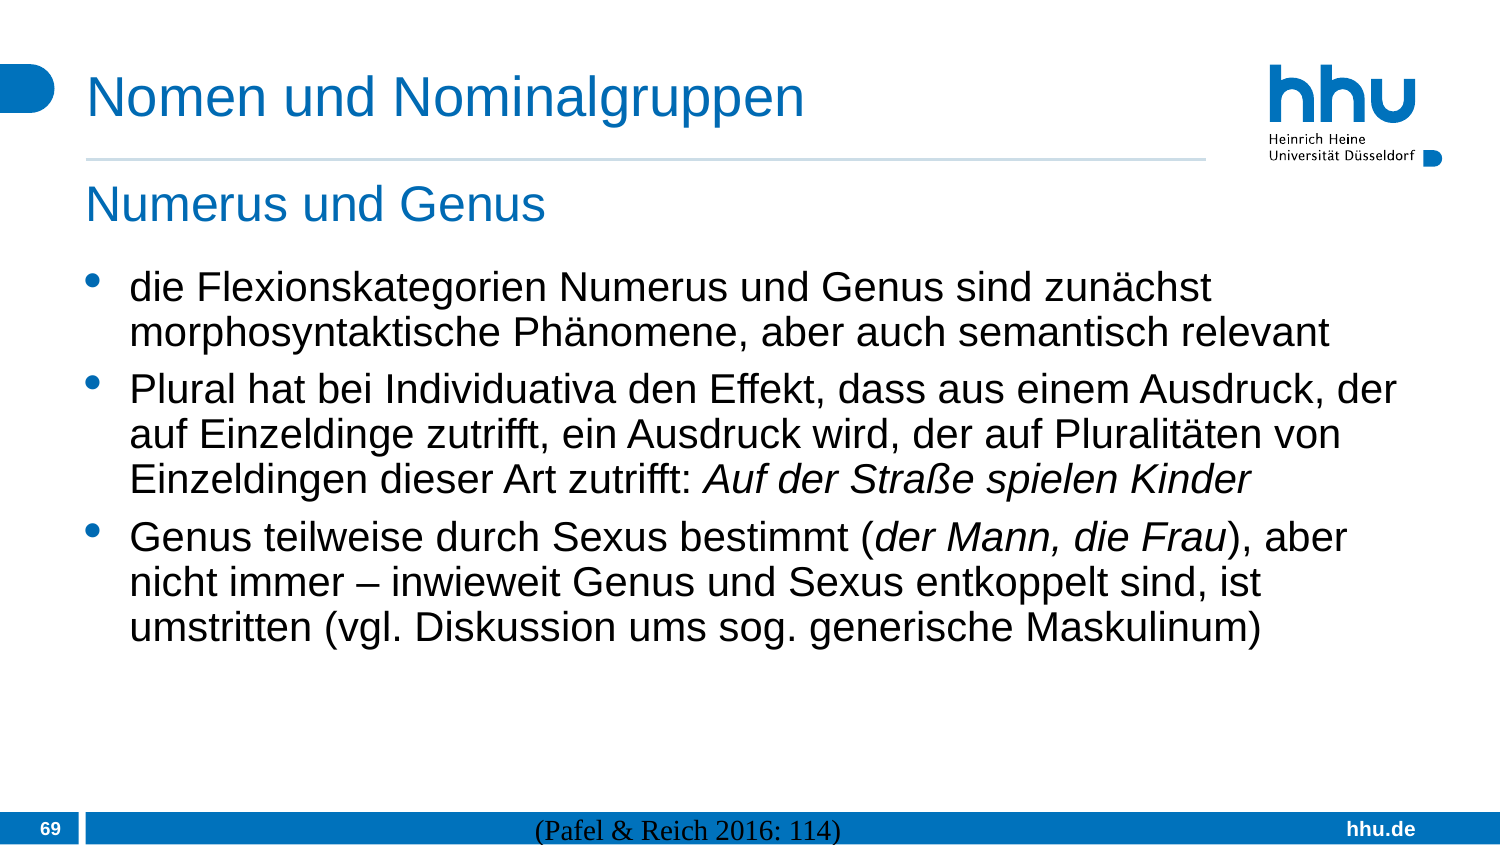

# Nomen und Nominalgruppen
Numerus und Genus
die Flexionskategorien Numerus und Genus sind zunächst morphosyntaktische Phänomene, aber auch semantisch relevant
Plural hat bei Individuativa den Effekt, dass aus einem Ausdruck, der auf Einzeldinge zutrifft, ein Ausdruck wird, der auf Pluralitäten von Einzeldingen dieser Art zutrifft: Auf der Straße spielen Kinder
Genus teilweise durch Sexus bestimmt (der Mann, die Frau), aber nicht immer – inwieweit Genus und Sexus entkoppelt sind, ist umstritten (vgl. Diskussion ums sog. generische Maskulinum)

69
(Pafel & Reich 2016: 114)